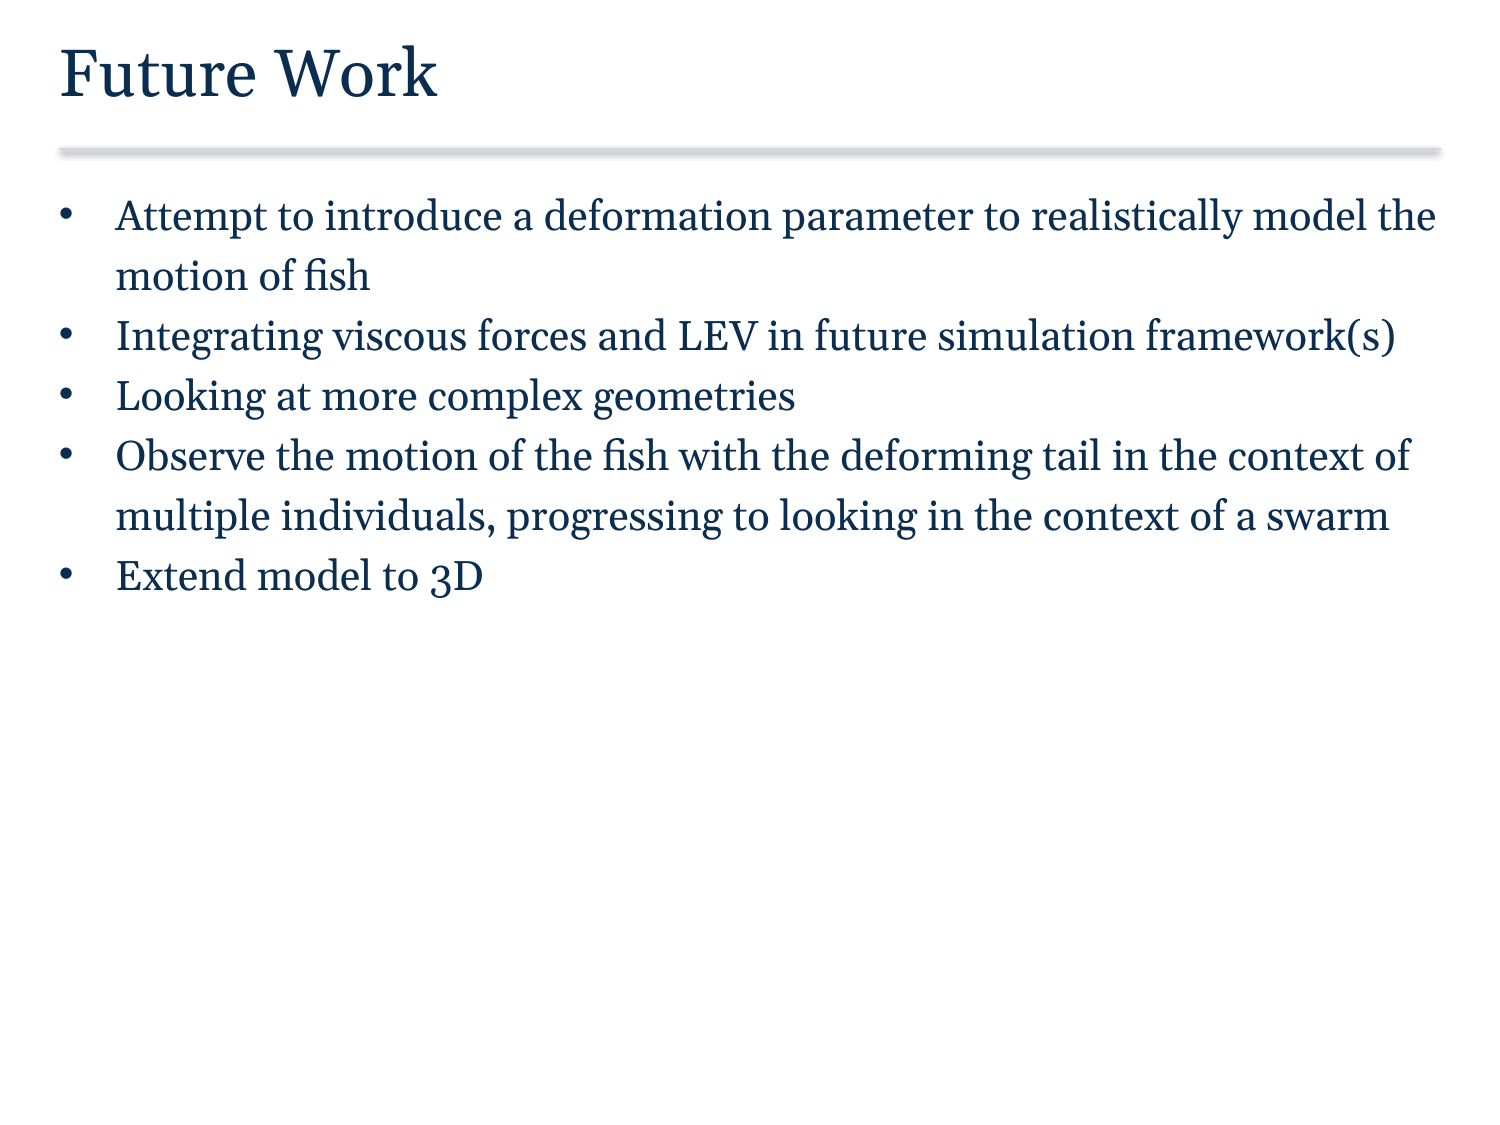

# Future Work
Attempt to introduce a deformation parameter to realistically model the motion of fish
Integrating viscous forces and LEV in future simulation framework(s)
Looking at more complex geometries
Observe the motion of the fish with the deforming tail in the context of multiple individuals, progressing to looking in the context of a swarm
Extend model to 3D